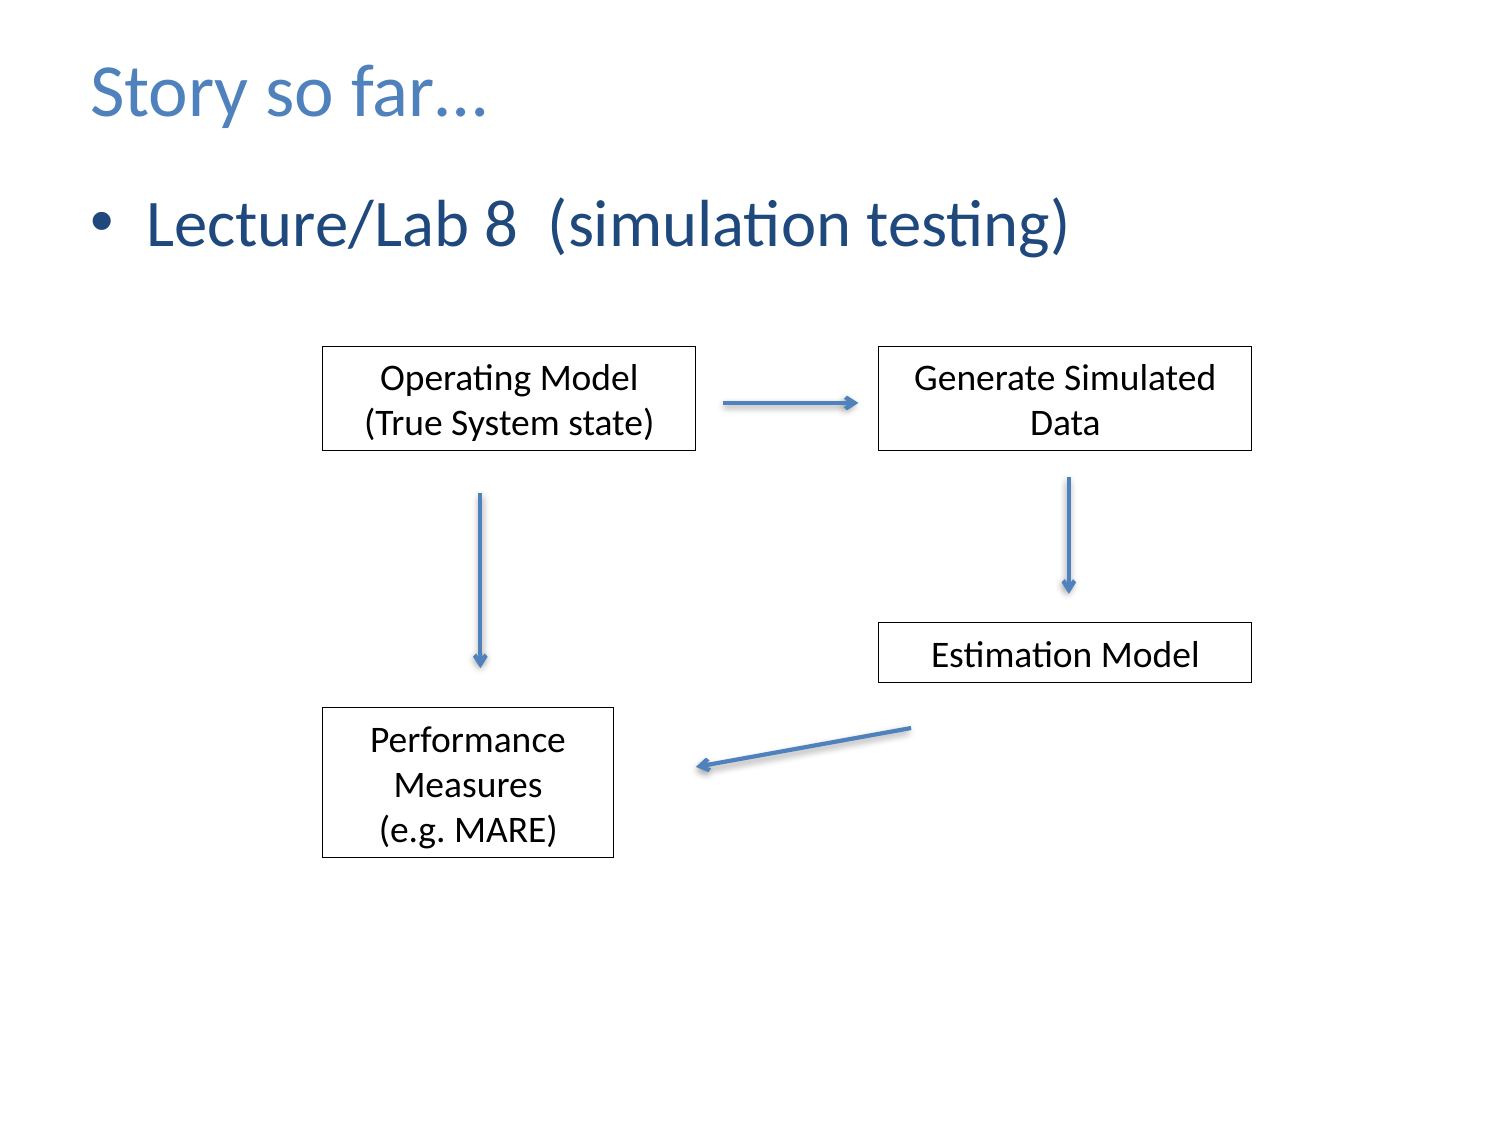

# Story so far…
Lecture/Lab 8  (simulation testing)
Operating Model
(True System state)
Generate Simulated Data
Estimation Model
Performance Measures
(e.g. MARE)